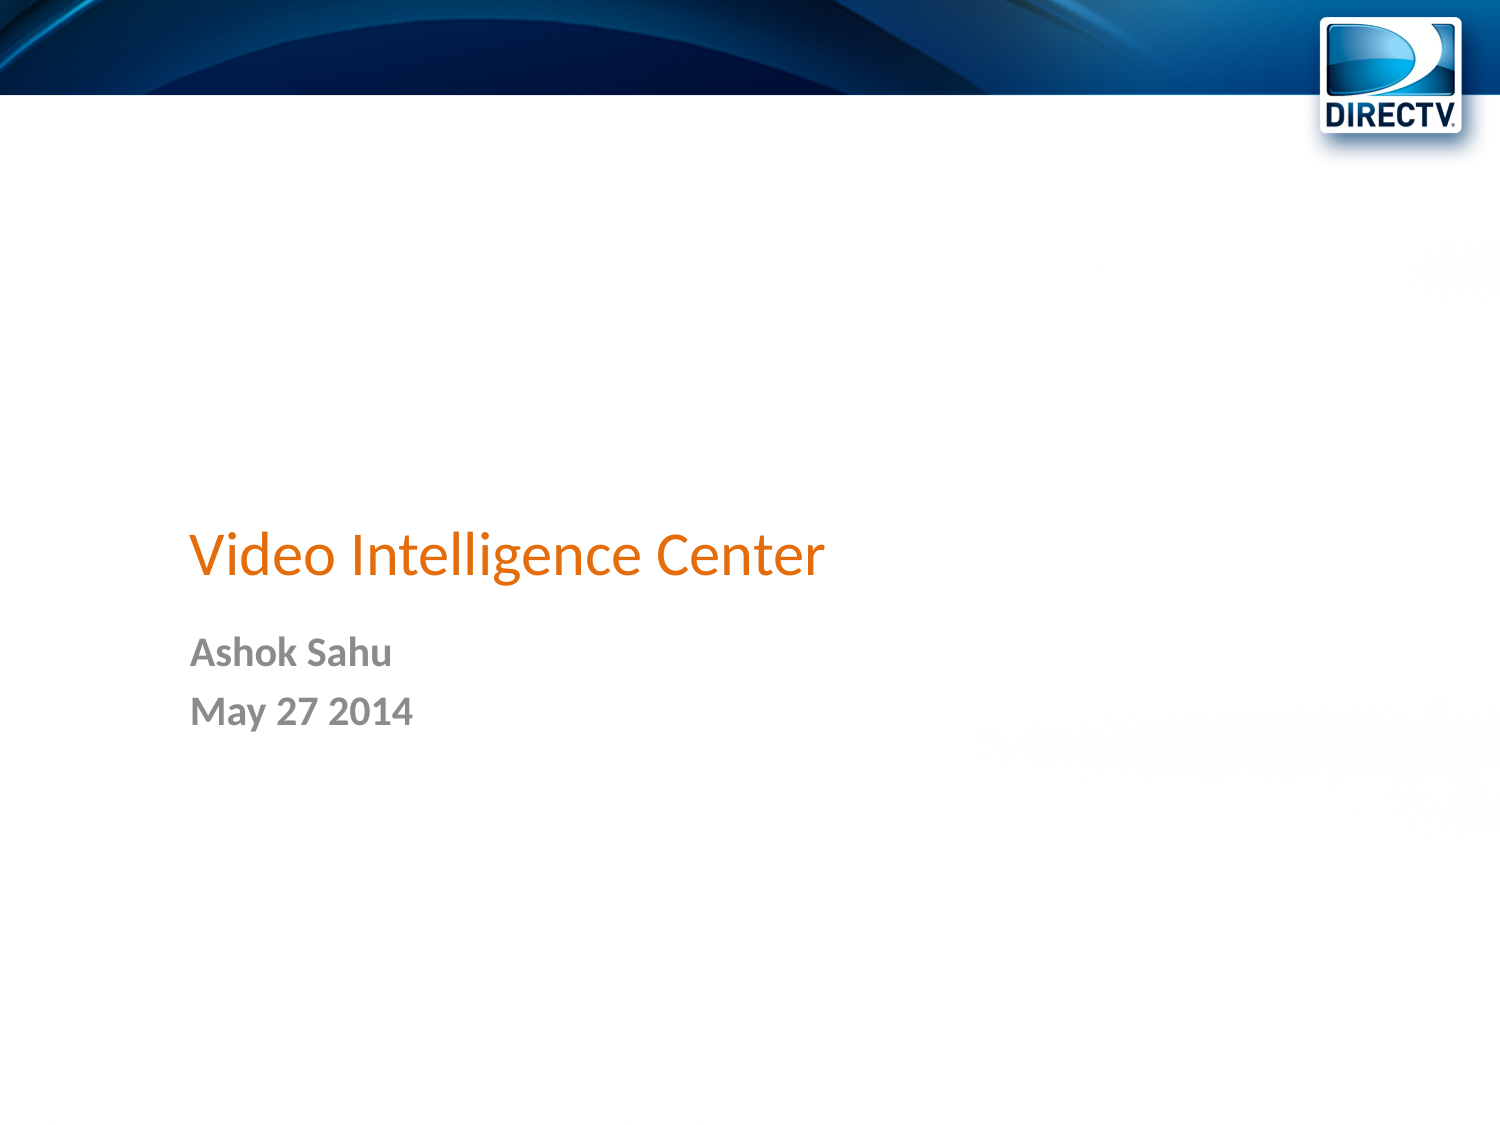

# Video Intelligence Center
Ashok Sahu
May 27 2014